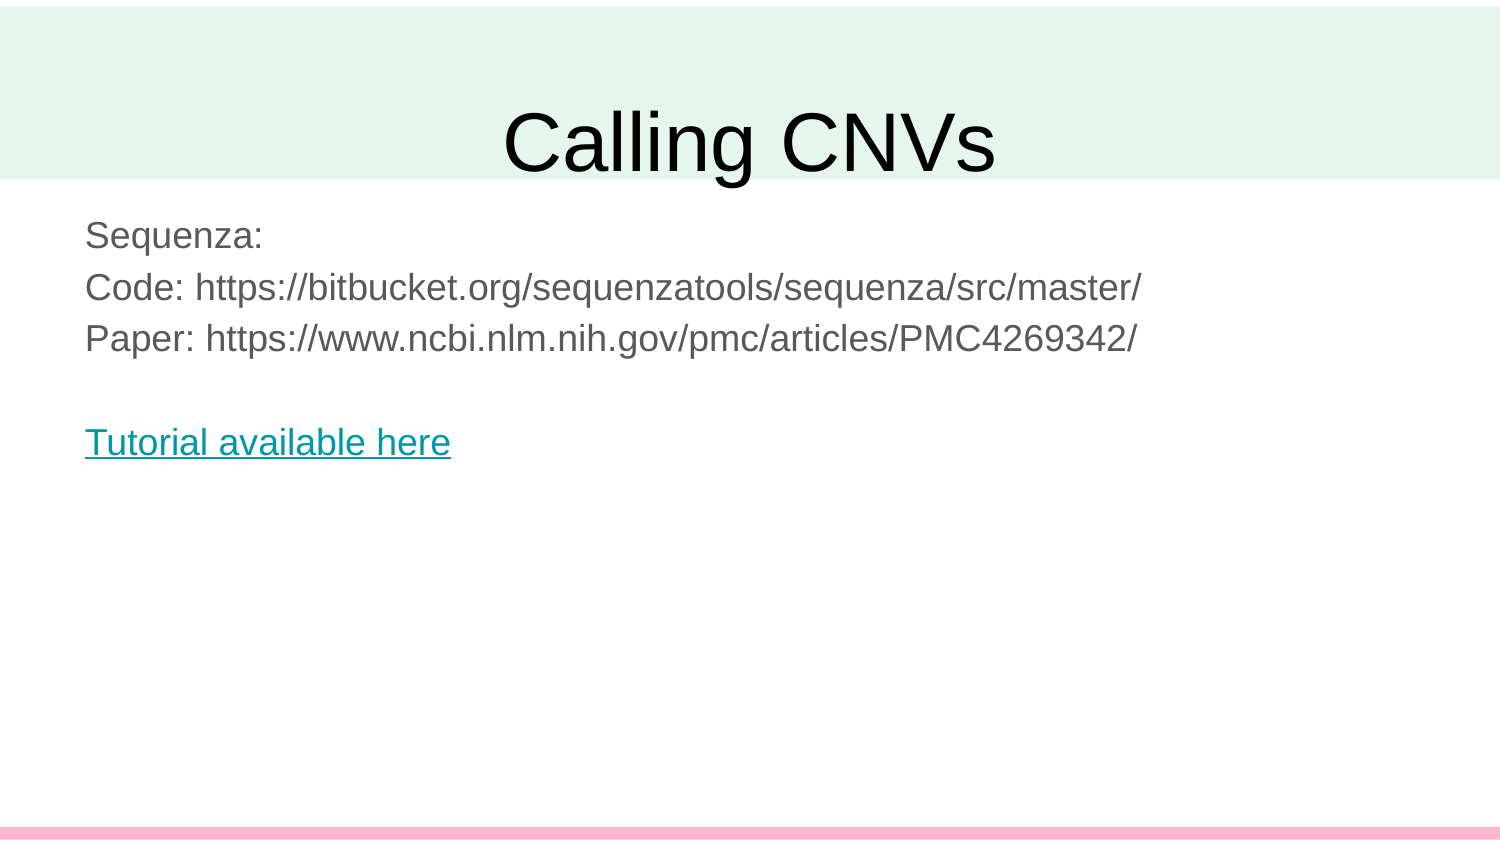

# Calling CNVs
Sequenza:
Code: https://bitbucket.org/sequenzatools/sequenza/src/master/
Paper: https://www.ncbi.nlm.nih.gov/pmc/articles/PMC4269342/

Tutorial available here